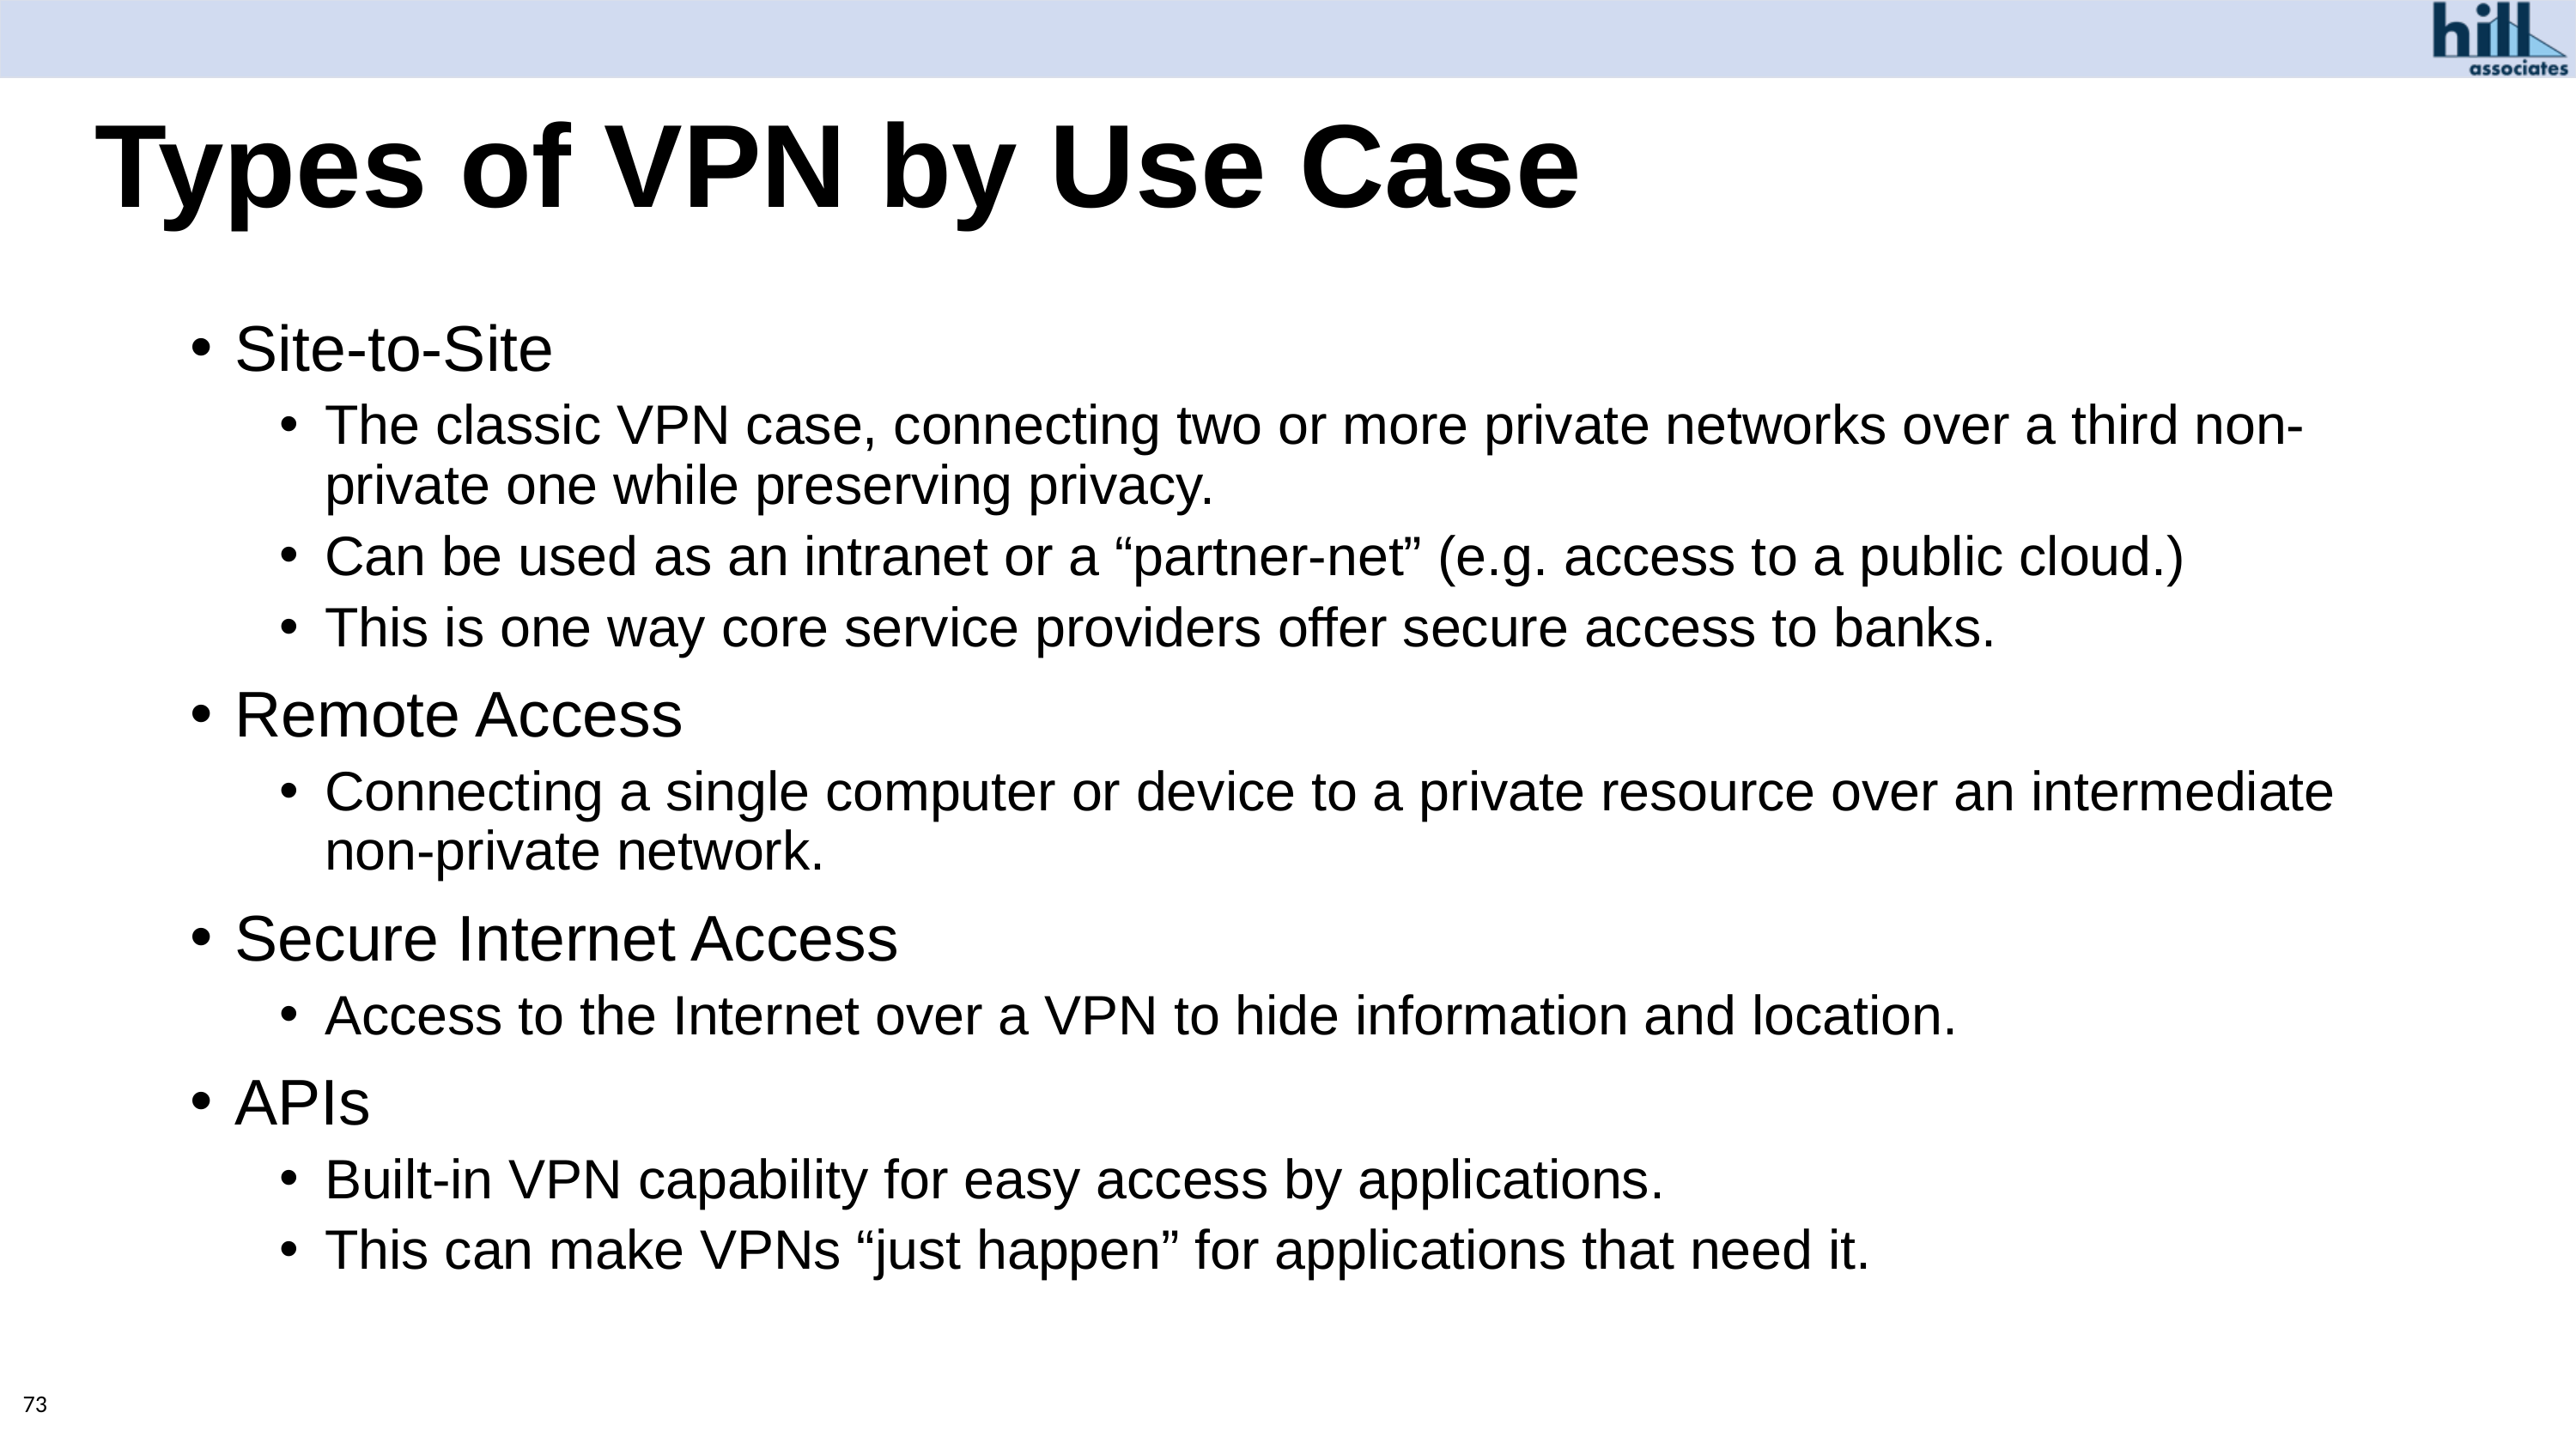

# Types of VPN by Use Case
Site-to-Site
The classic VPN case, connecting two or more private networks over a third non-private one while preserving privacy.
Can be used as an intranet or a “partner-net” (e.g. access to a public cloud.)
This is one way core service providers offer secure access to banks.
Remote Access
Connecting a single computer or device to a private resource over an intermediate non-private network.
Secure Internet Access
Access to the Internet over a VPN to hide information and location.
APIs
Built-in VPN capability for easy access by applications.
This can make VPNs “just happen” for applications that need it.
73